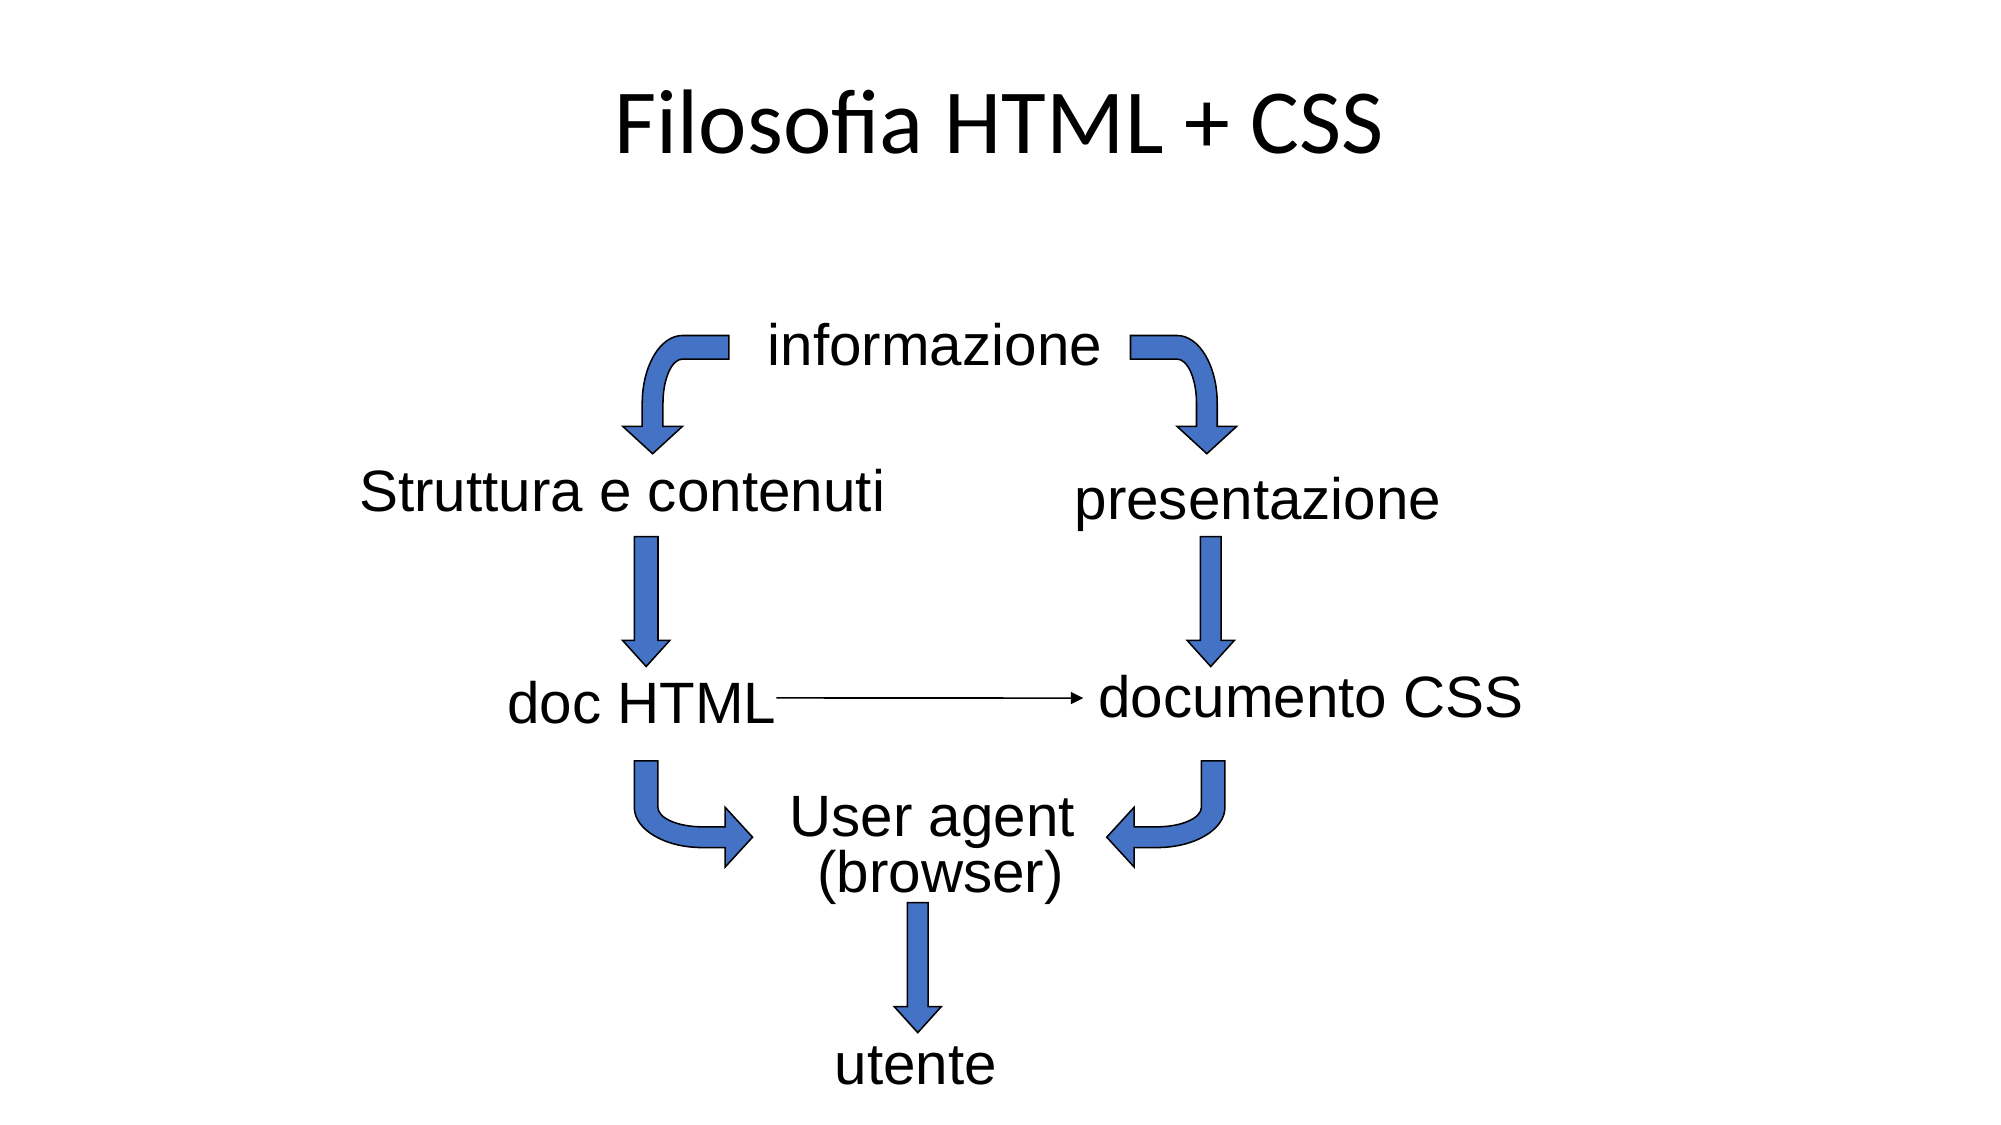

# Filosofia HTML + CSS
informazione

Struttura e contenuti
presentazione

documento CSS
doc HTML

User agent
(browser)

utente